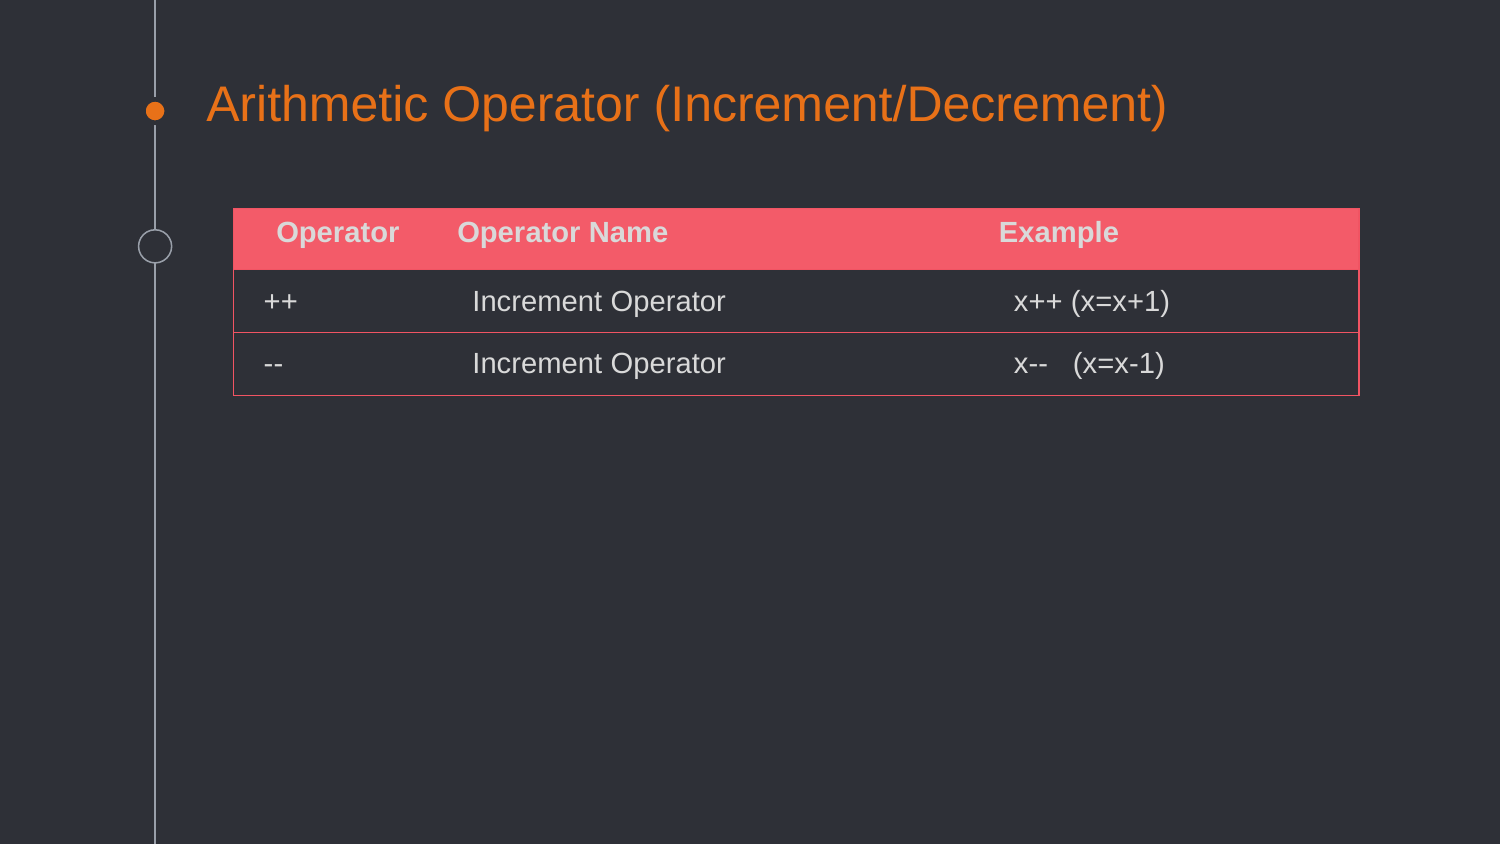

# Arithmetic Operator (Increment/Decrement)
| Operator | Operator Name | Example |
| --- | --- | --- |
| ++ | Increment Operator | x++ (x=x+1) |
| -- | Increment Operator | x-- (x=x-1) |